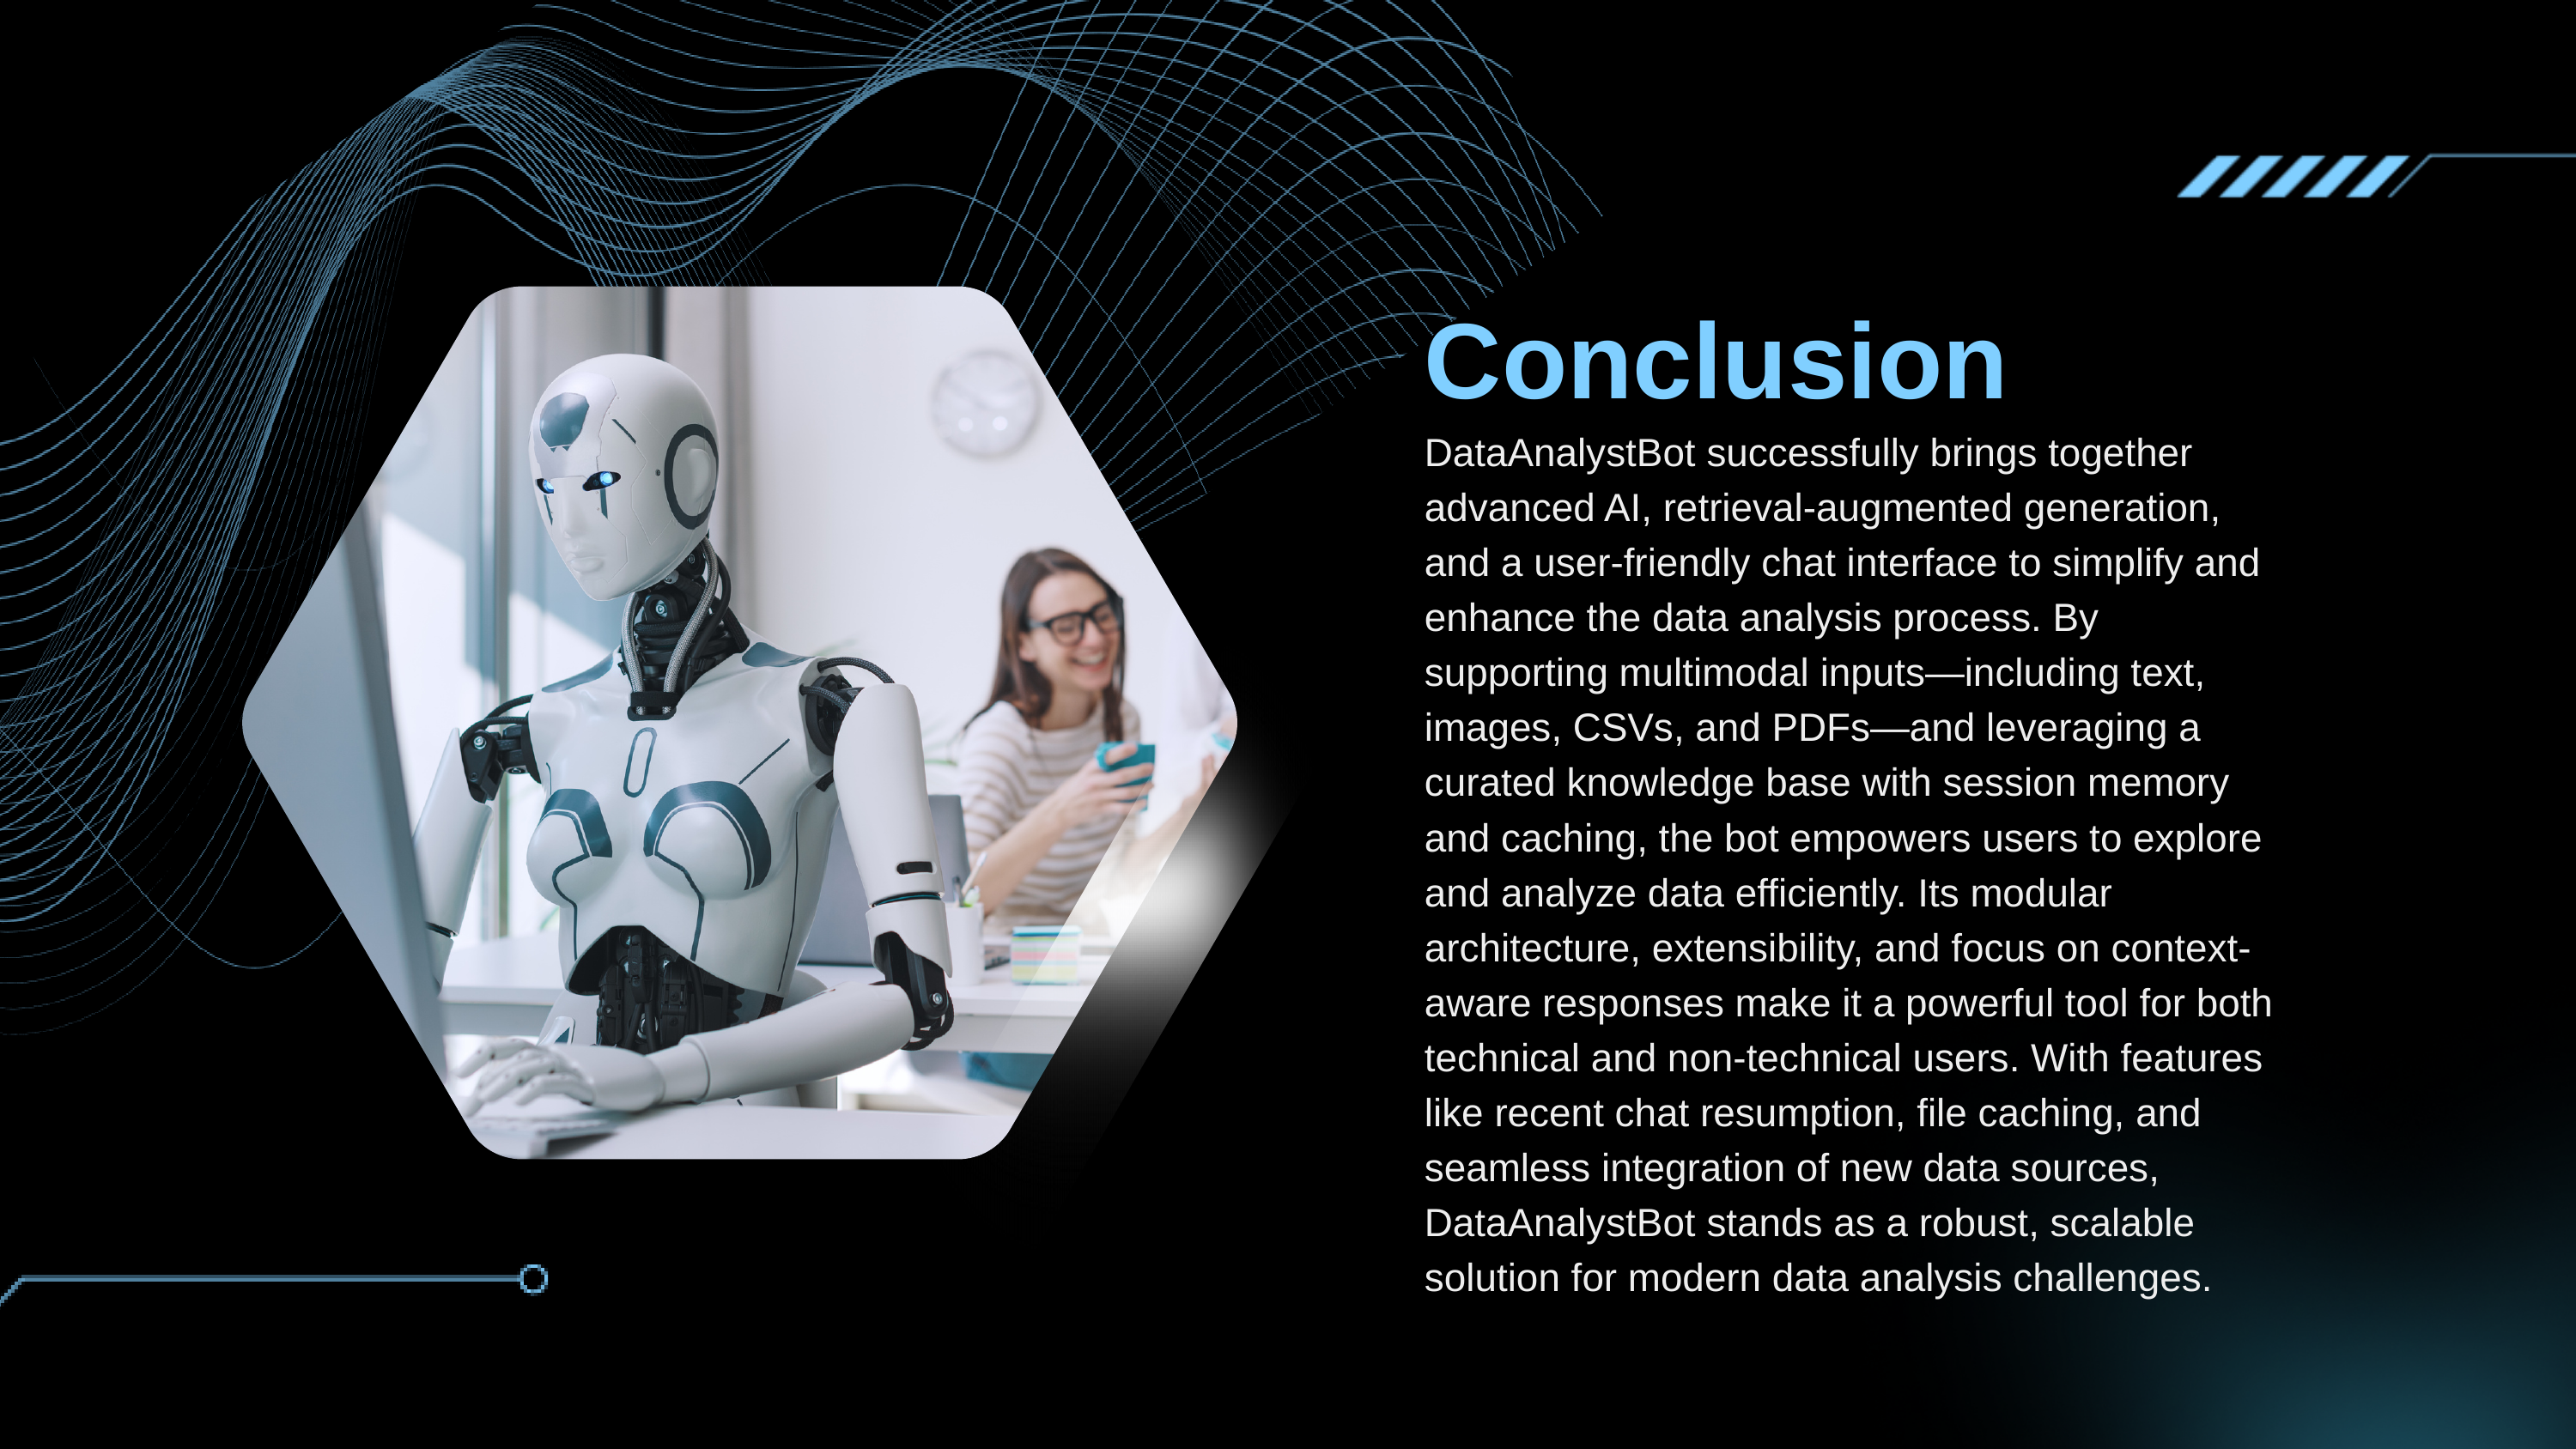

Conclusion

DataAnalystBot successfully brings together advanced AI, retrieval-augmented generation, and a user-friendly chat interface to simplify and enhance the data analysis process. By supporting multimodal inputs—including text, images, CSVs, and PDFs—and leveraging a curated knowledge base with session memory and caching, the bot empowers users to explore and analyze data efficiently. Its modular architecture, extensibility, and focus on context-aware responses make it a powerful tool for both technical and non-technical users. With features like recent chat resumption, file caching, and seamless integration of new data sources, DataAnalystBot stands as a robust, scalable solution for modern data analysis challenges.